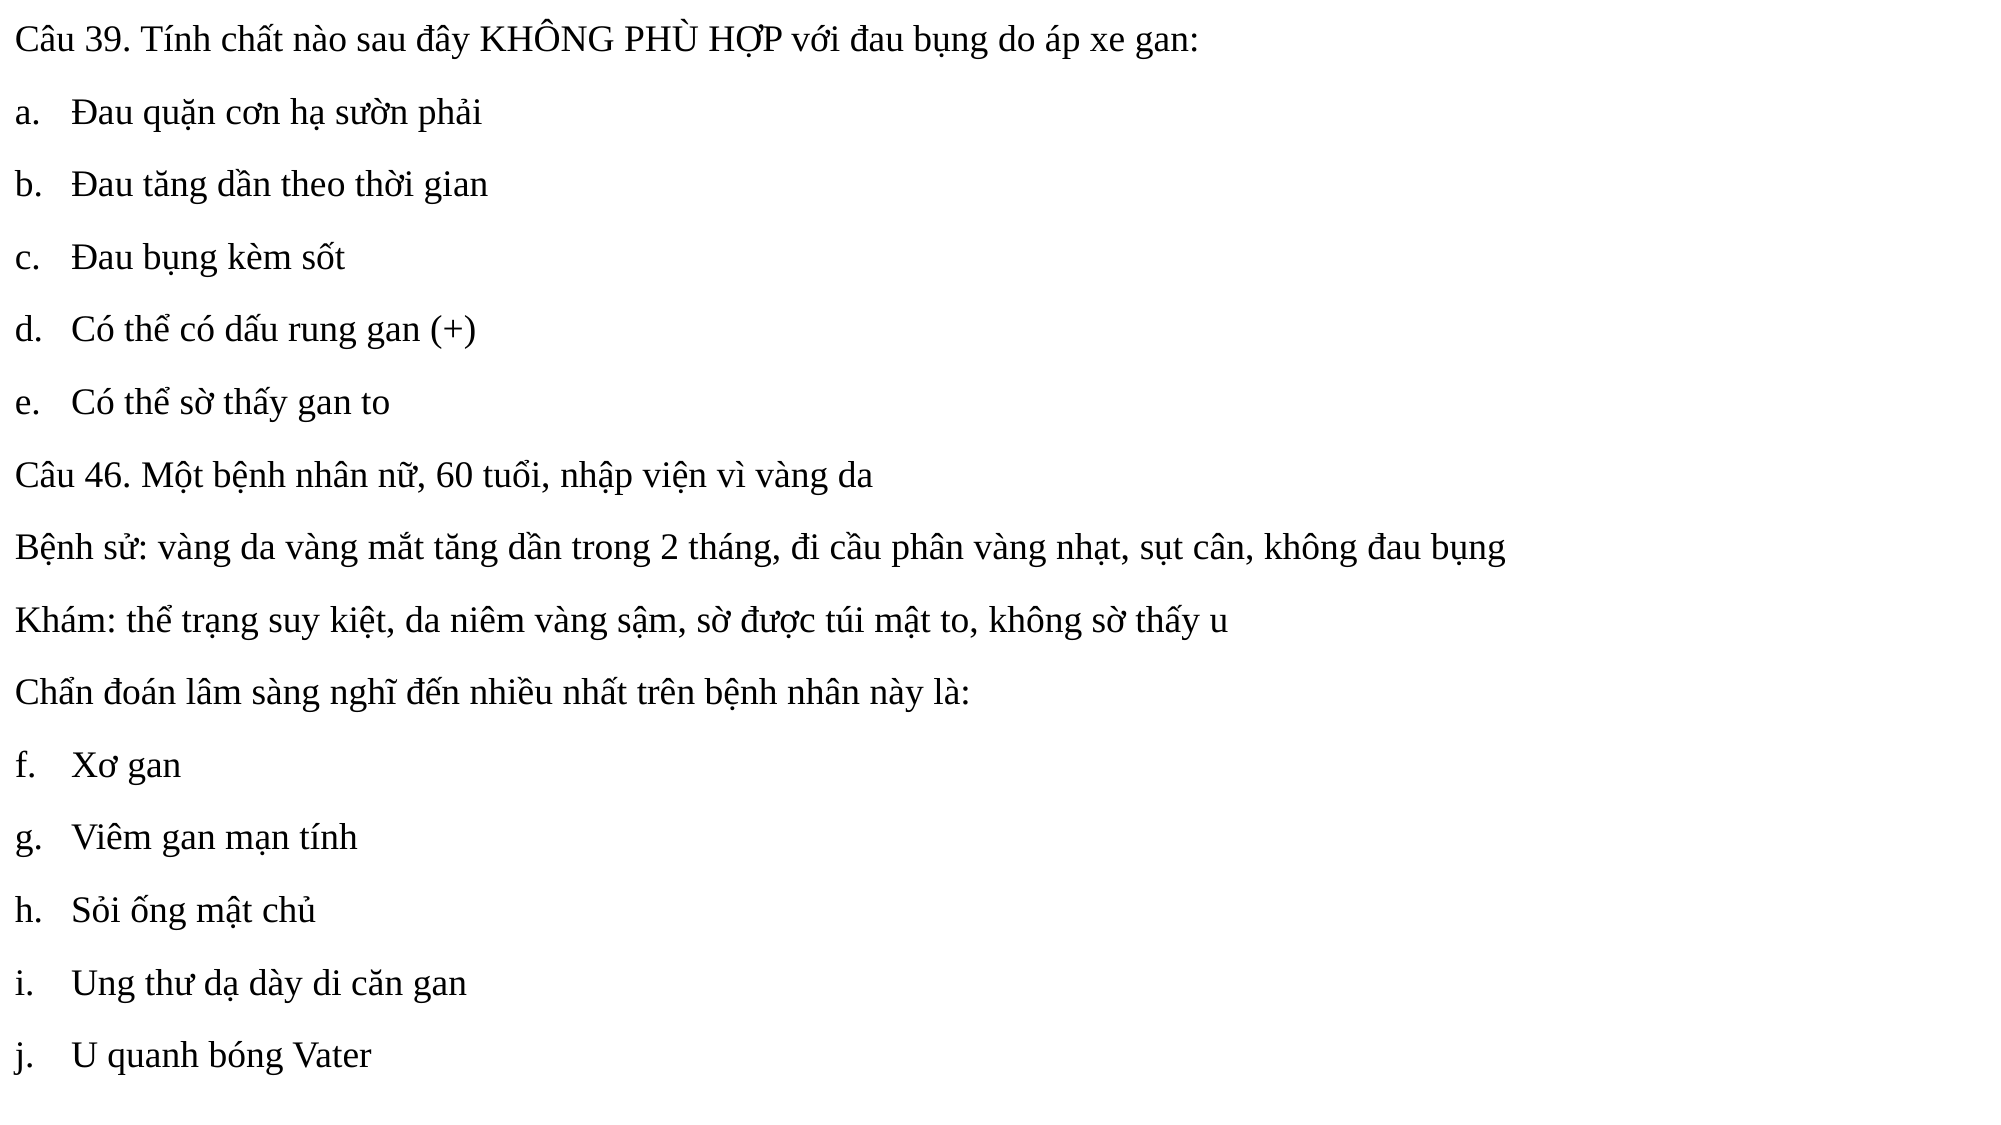

Câu 39. Tính chất nào sau đây KHÔNG PHÙ HỢP với đau bụng do áp xe gan:
Đau quặn cơn hạ sườn phải
Đau tăng dần theo thời gian
Đau bụng kèm sốt
Có thể có dấu rung gan (+)
Có thể sờ thấy gan to
Câu 46. Một bệnh nhân nữ, 60 tuổi, nhập viện vì vàng da
Bệnh sử: vàng da vàng mắt tăng dần trong 2 tháng, đi cầu phân vàng nhạt, sụt cân, không đau bụng
Khám: thể trạng suy kiệt, da niêm vàng sậm, sờ được túi mật to, không sờ thấy u
Chẩn đoán lâm sàng nghĩ đến nhiều nhất trên bệnh nhân này là:
Xơ gan
Viêm gan mạn tính
Sỏi ống mật chủ
Ung thư dạ dày di căn gan
U quanh bóng Vater